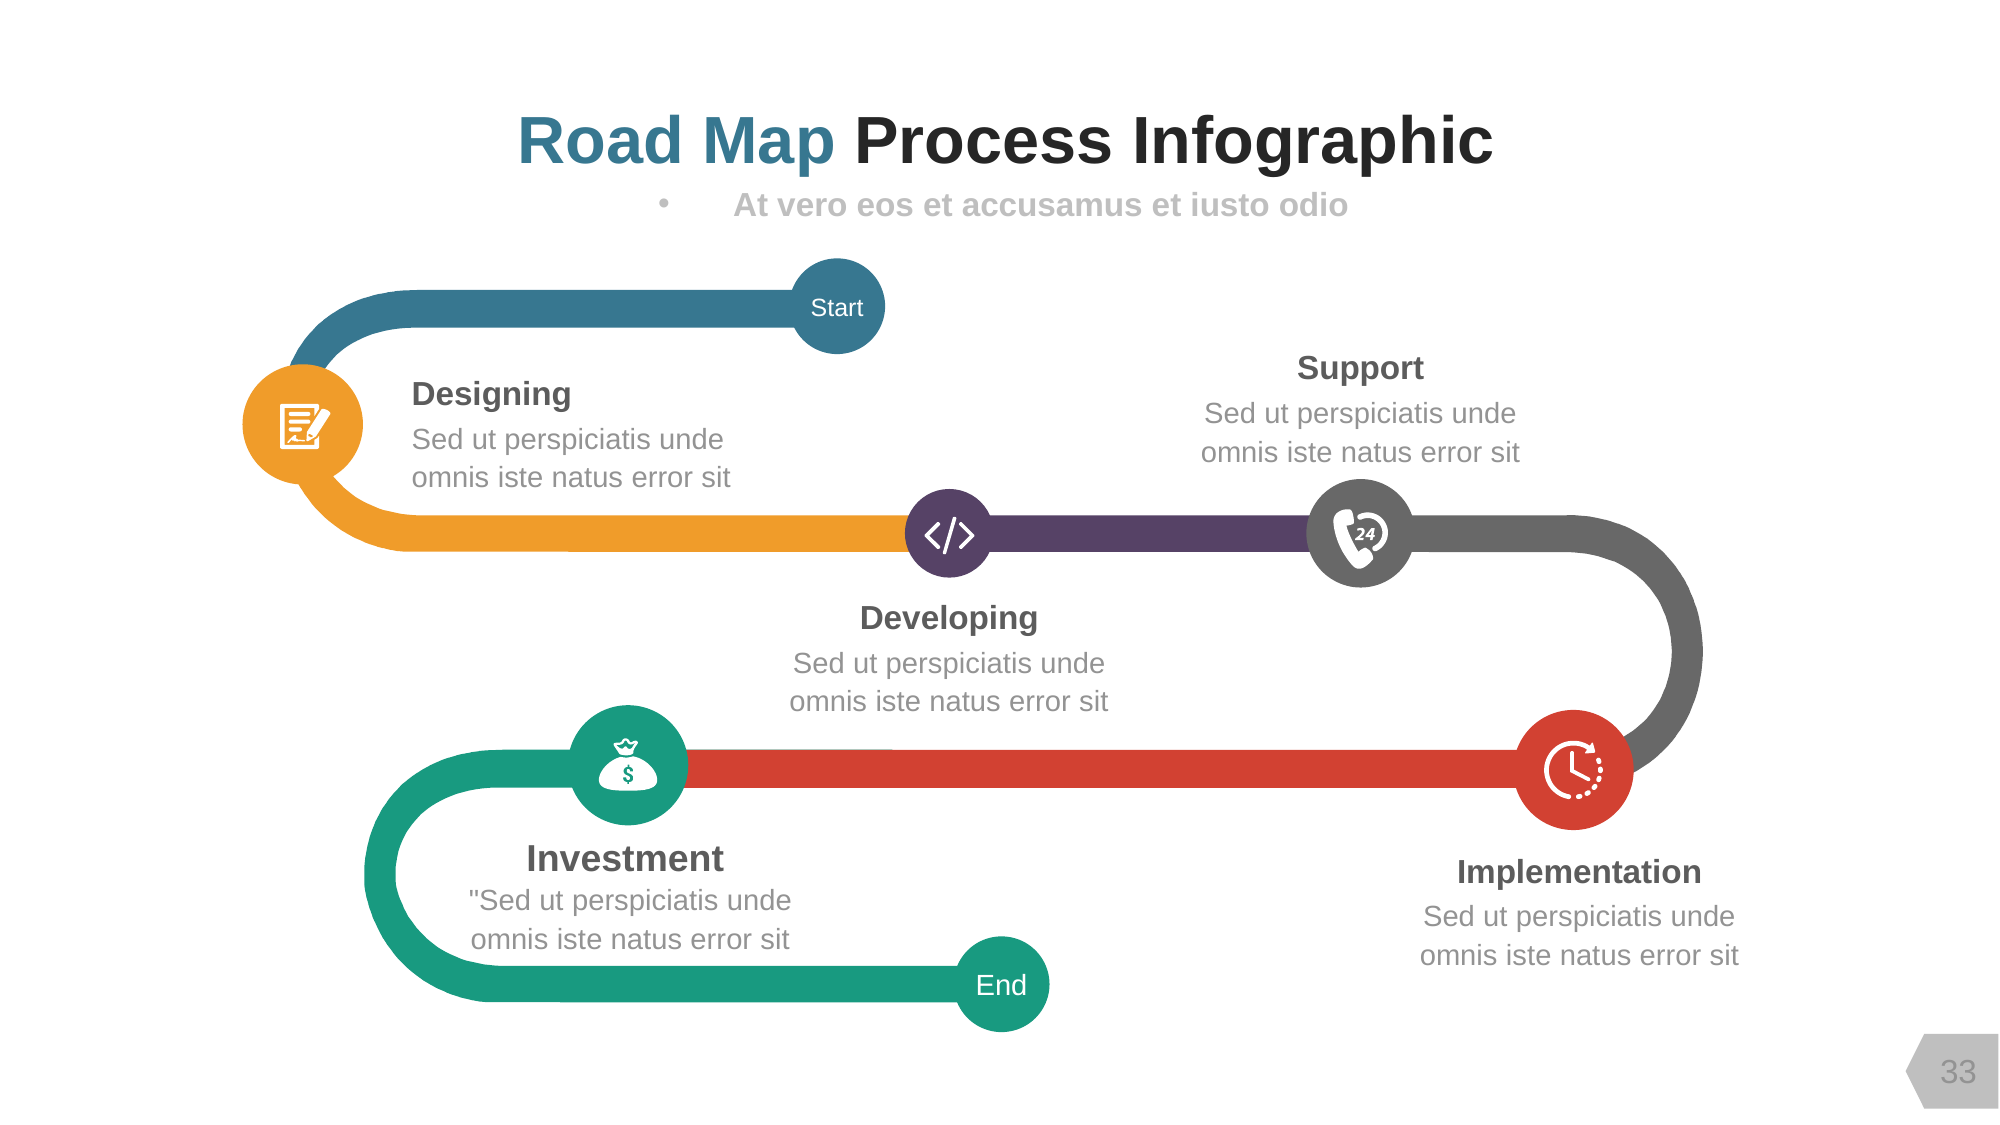

Road Map Process Infographic
At vero eos et accusamus et iusto odio
Start

Support

Designing
Sed ut perspiciatis unde omnis iste natus error sit

Sed ut perspiciatis unde omnis iste natus error sit

Developing
Sed ut perspiciatis unde omnis iste natus error sit

Investment
Implementation
"Sed ut perspiciatis unde omnis iste natus error sit
Sed ut perspiciatis unde omnis iste natus error sit
End